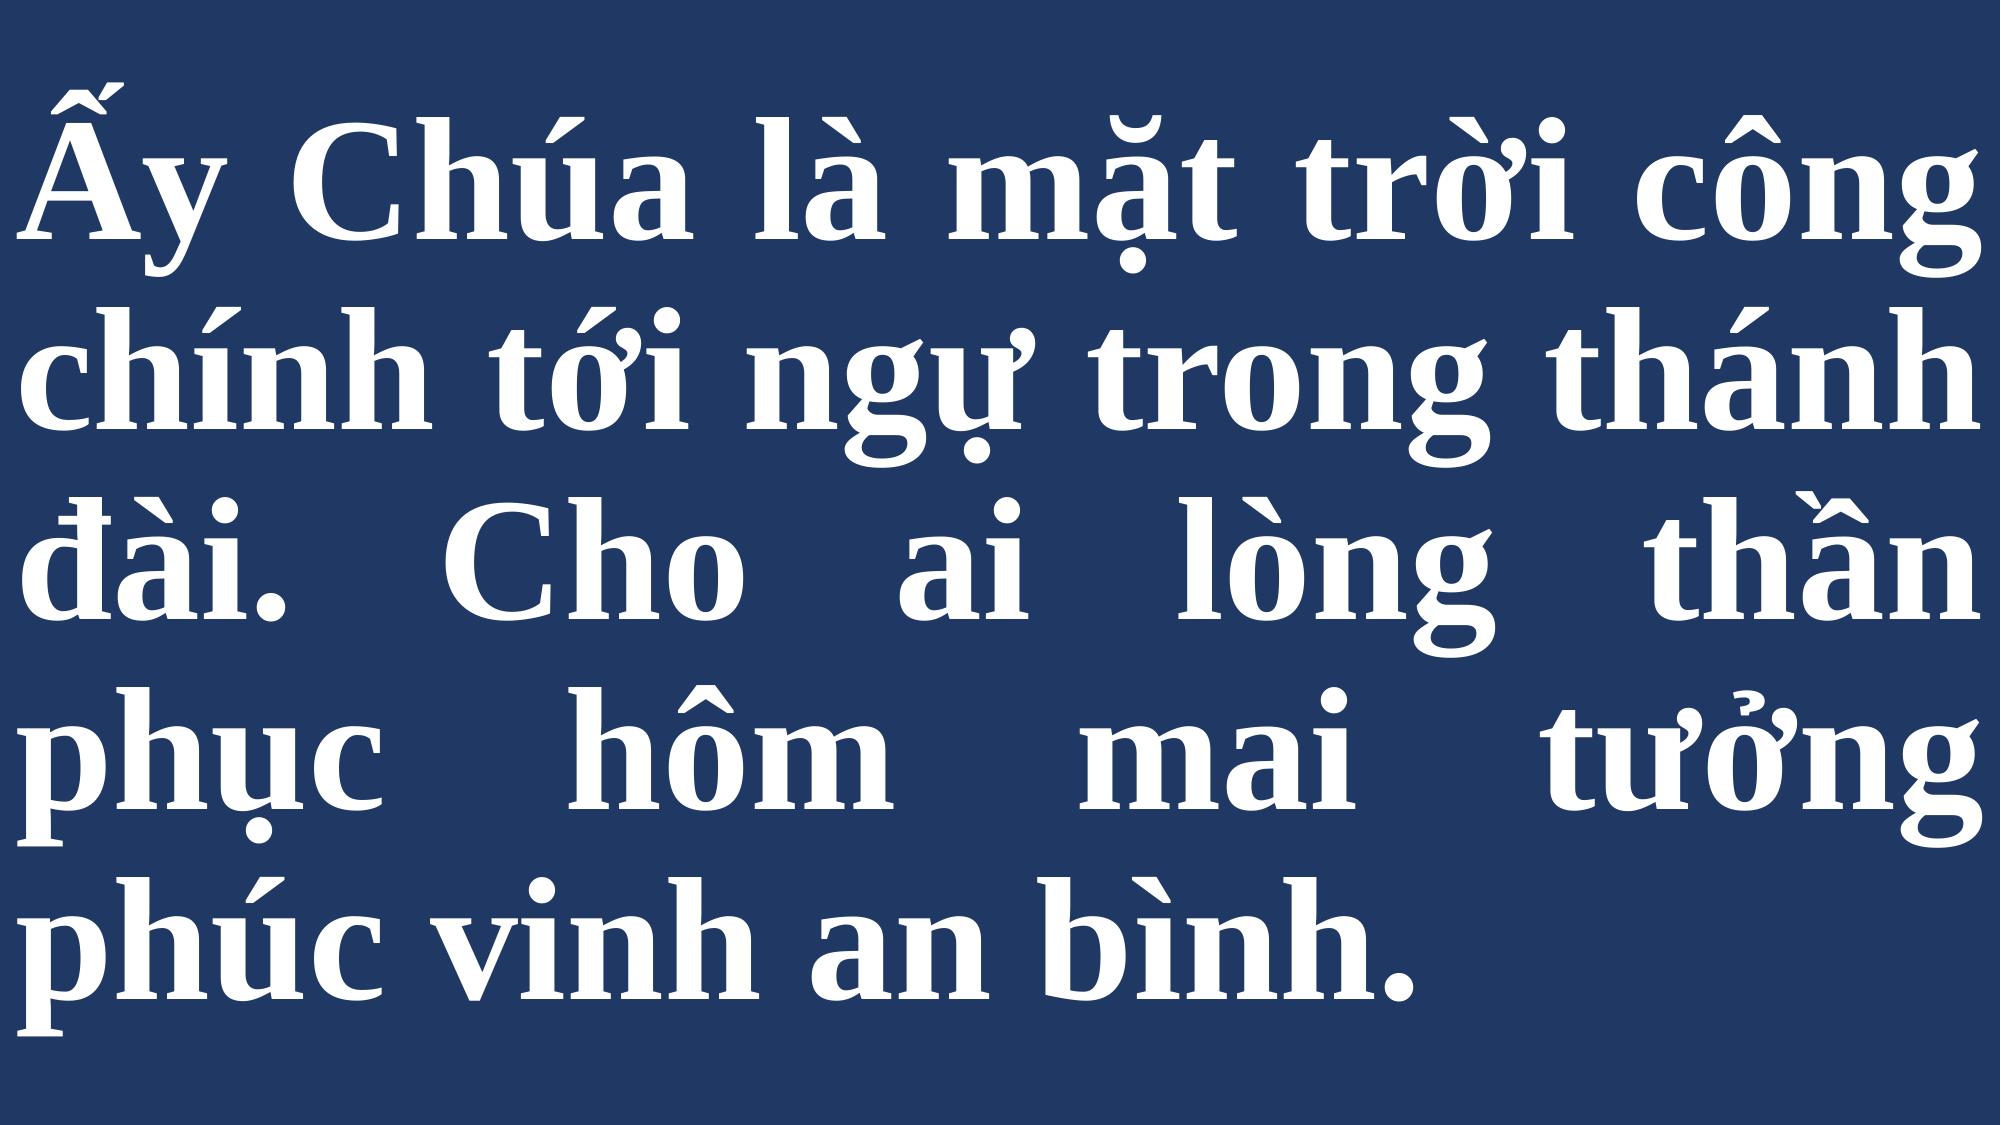

# Ấy Chúa là mặt trời công chính tới ngự trong thánh đài. Cho ai lòng thần phục hôm mai tưởng phúc vinh an bình.